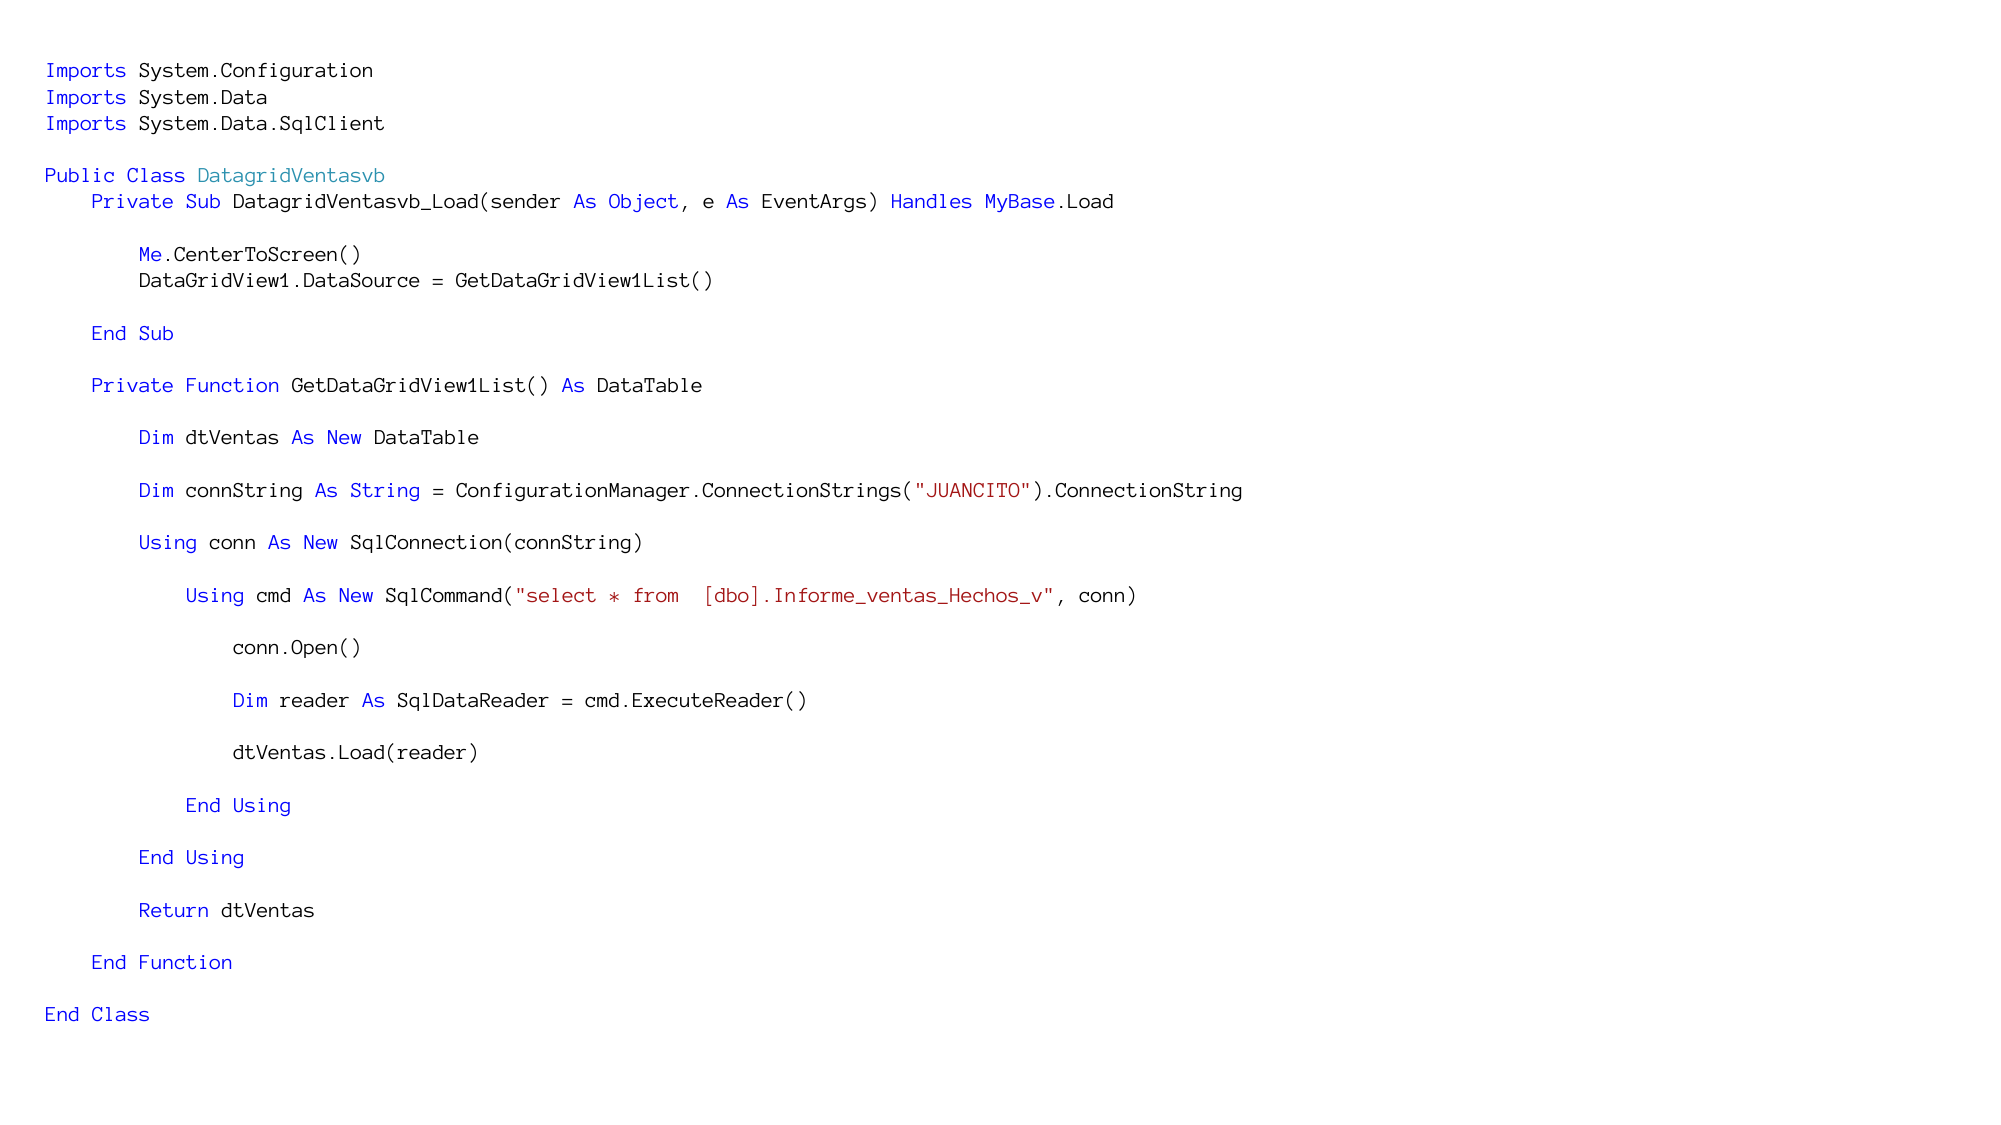

Imports System.Configuration
Imports System.Data
Imports System.Data.SqlClient

Public Class DatagridVentasvb
    Private Sub DatagridVentasvb_Load(sender As Object, e As EventArgs) Handles MyBase.Load

        Me.CenterToScreen()
        DataGridView1.DataSource = GetDataGridView1List()

    End Sub

    Private Function GetDataGridView1List() As DataTable

        Dim dtVentas As New DataTable

        Dim connString As String = ConfigurationManager.ConnectionStrings("JUANCITO").ConnectionString

        Using conn As New SqlConnection(connString)

            Using cmd As New SqlCommand("select * from  [dbo].Informe_ventas_Hechos_v", conn)

                conn.Open()

                Dim reader As SqlDataReader = cmd.ExecuteReader()

                dtVentas.Load(reader)

            End Using

        End Using

        Return dtVentas

    End Function

End Class